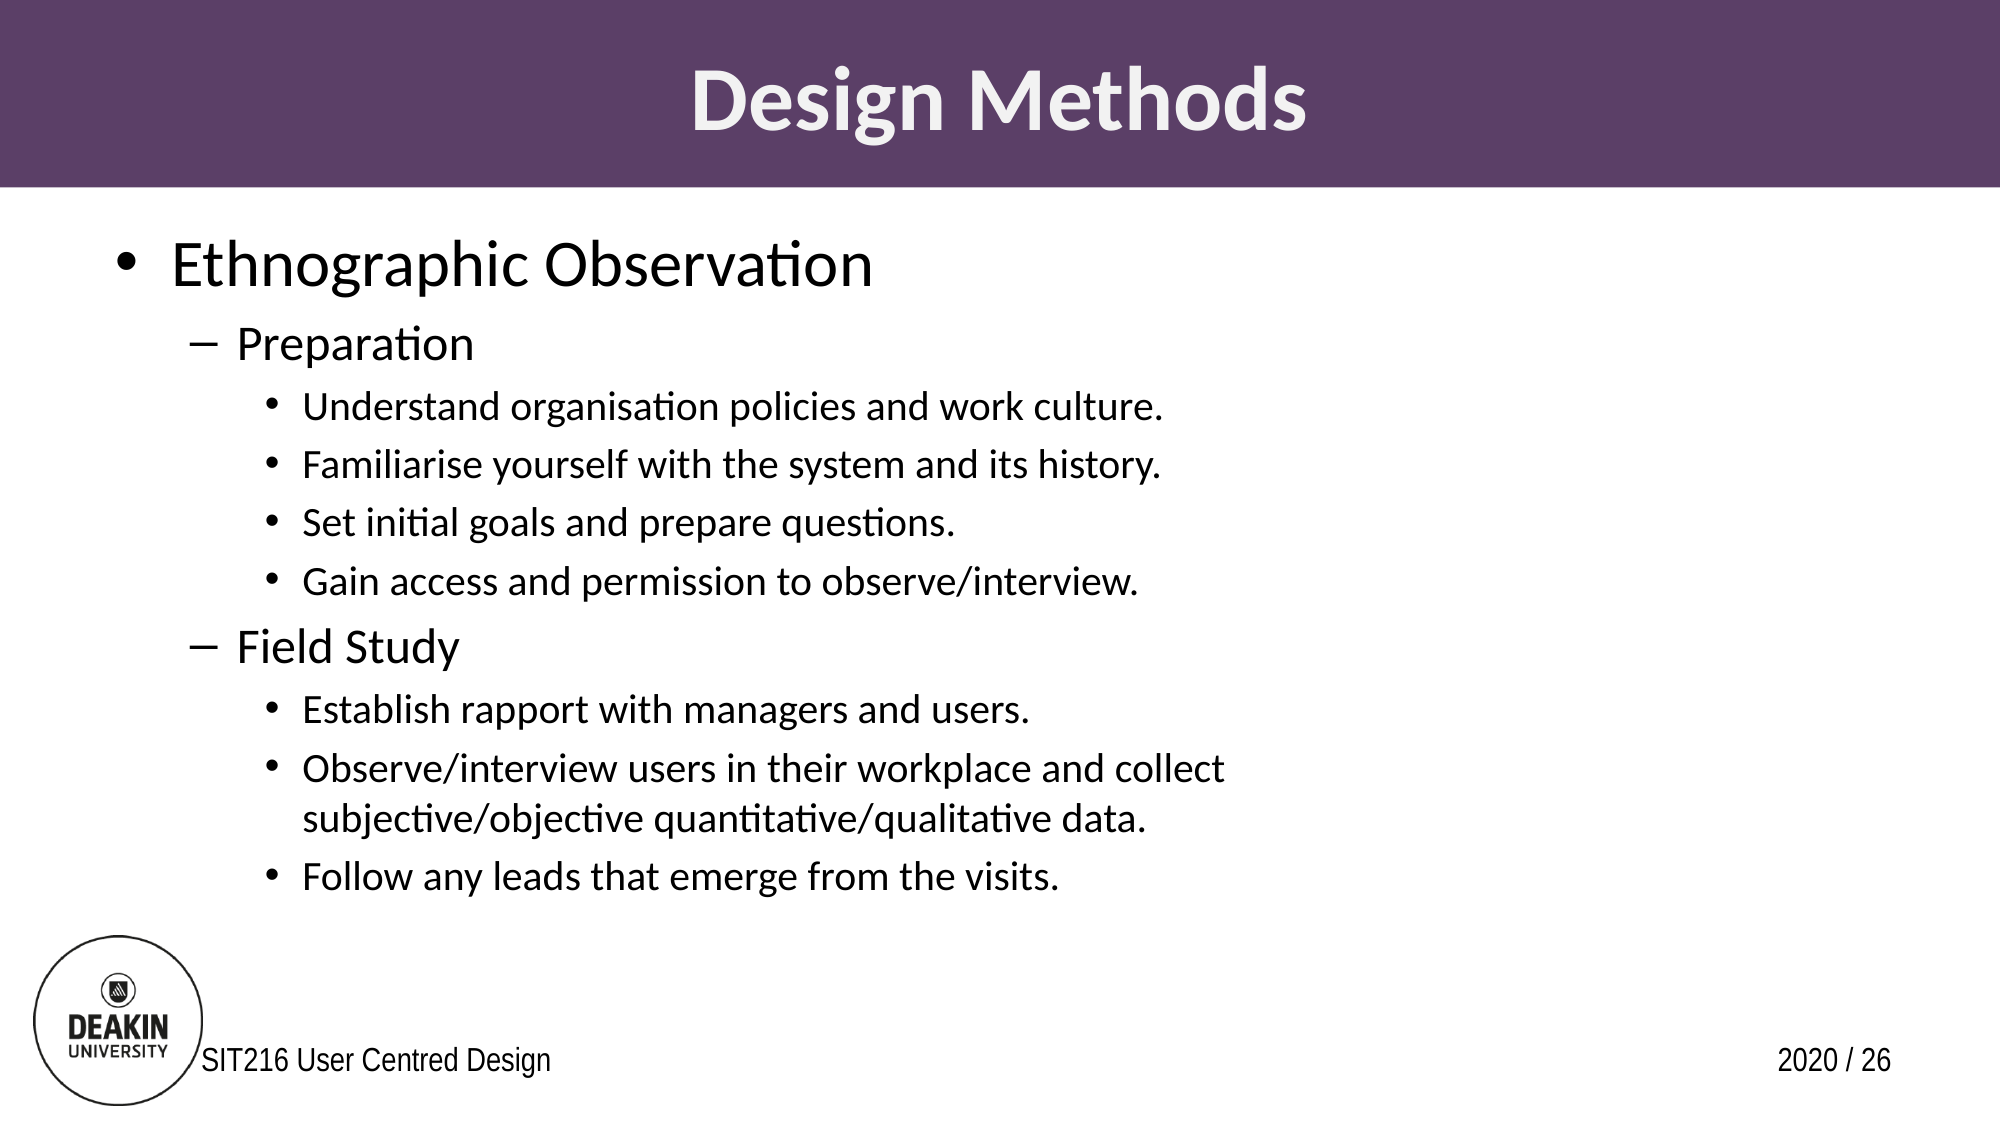

# Design Methods
Ethnographic Observation
Preparation
Understand organisation policies and work culture.
Familiarise yourself with the system and its history.
Set initial goals and prepare questions.
Gain access and permission to observe/interview.
Field Study
Establish rapport with managers and users.
Observe/interview users in their workplace and collect
subjective/objective quantitative/qualitative data.
Follow any leads that emerge from the visits.